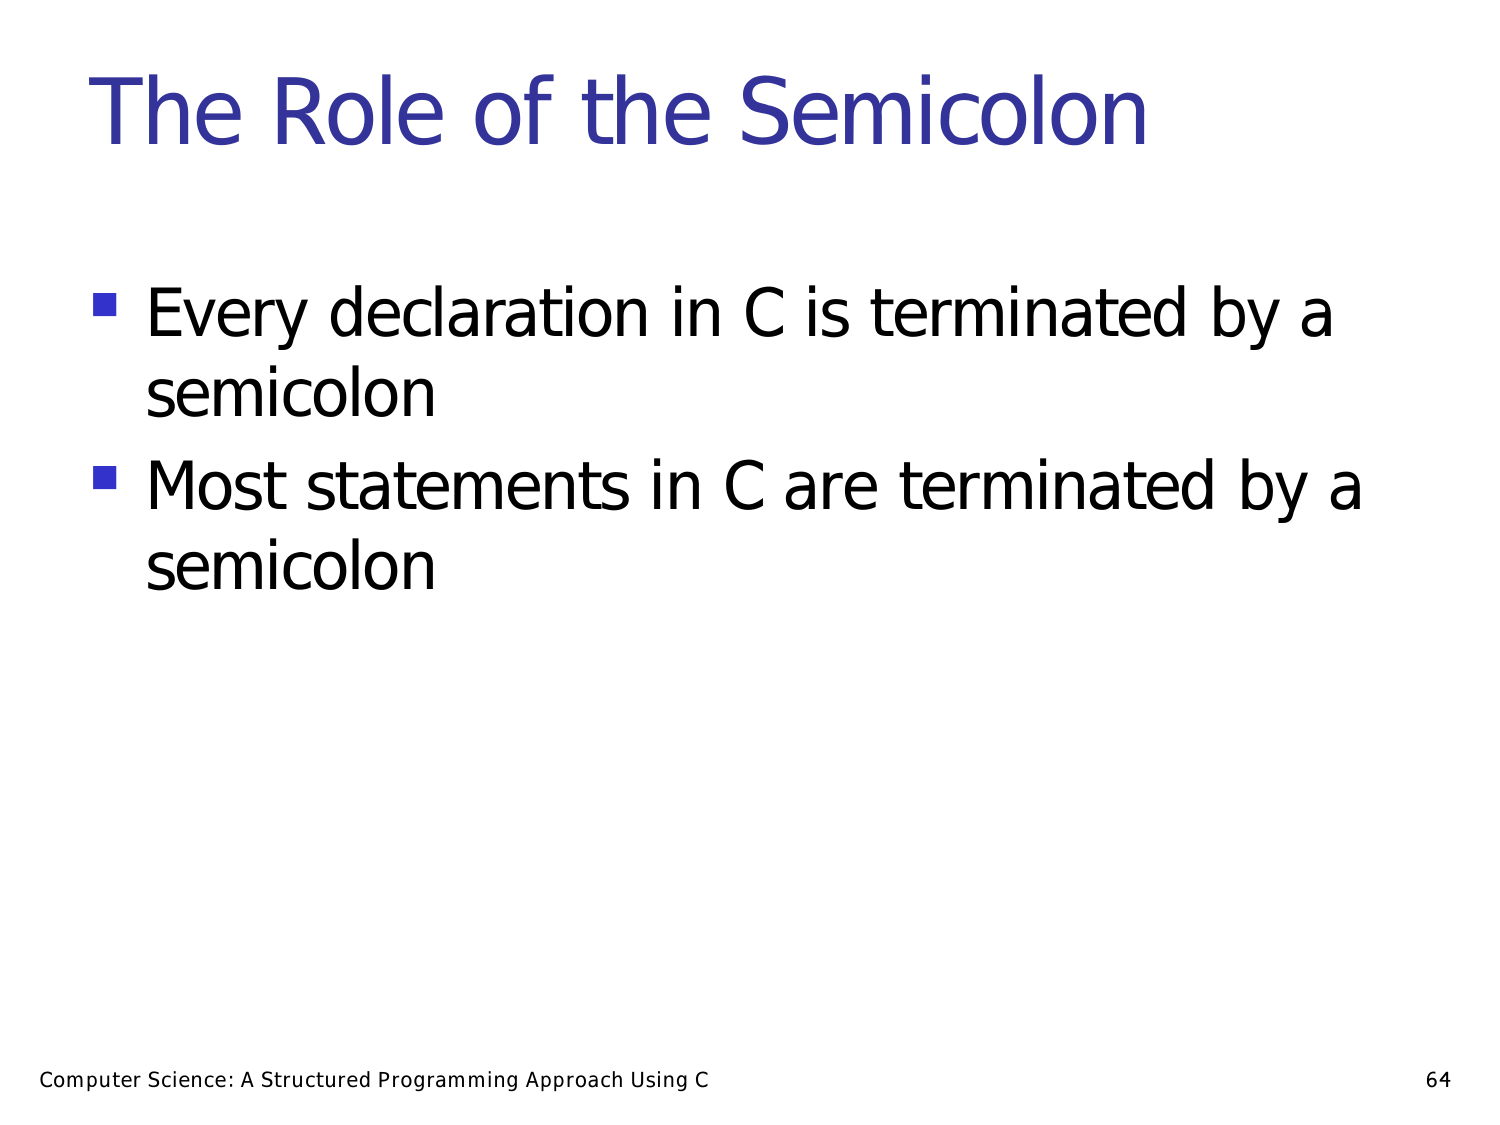

# The Role of the Semicolon
Every declaration in C is terminated by a semicolon
Most statements in C are terminated by a semicolon
Computer Science: A Structured Programming Approach Using C
64